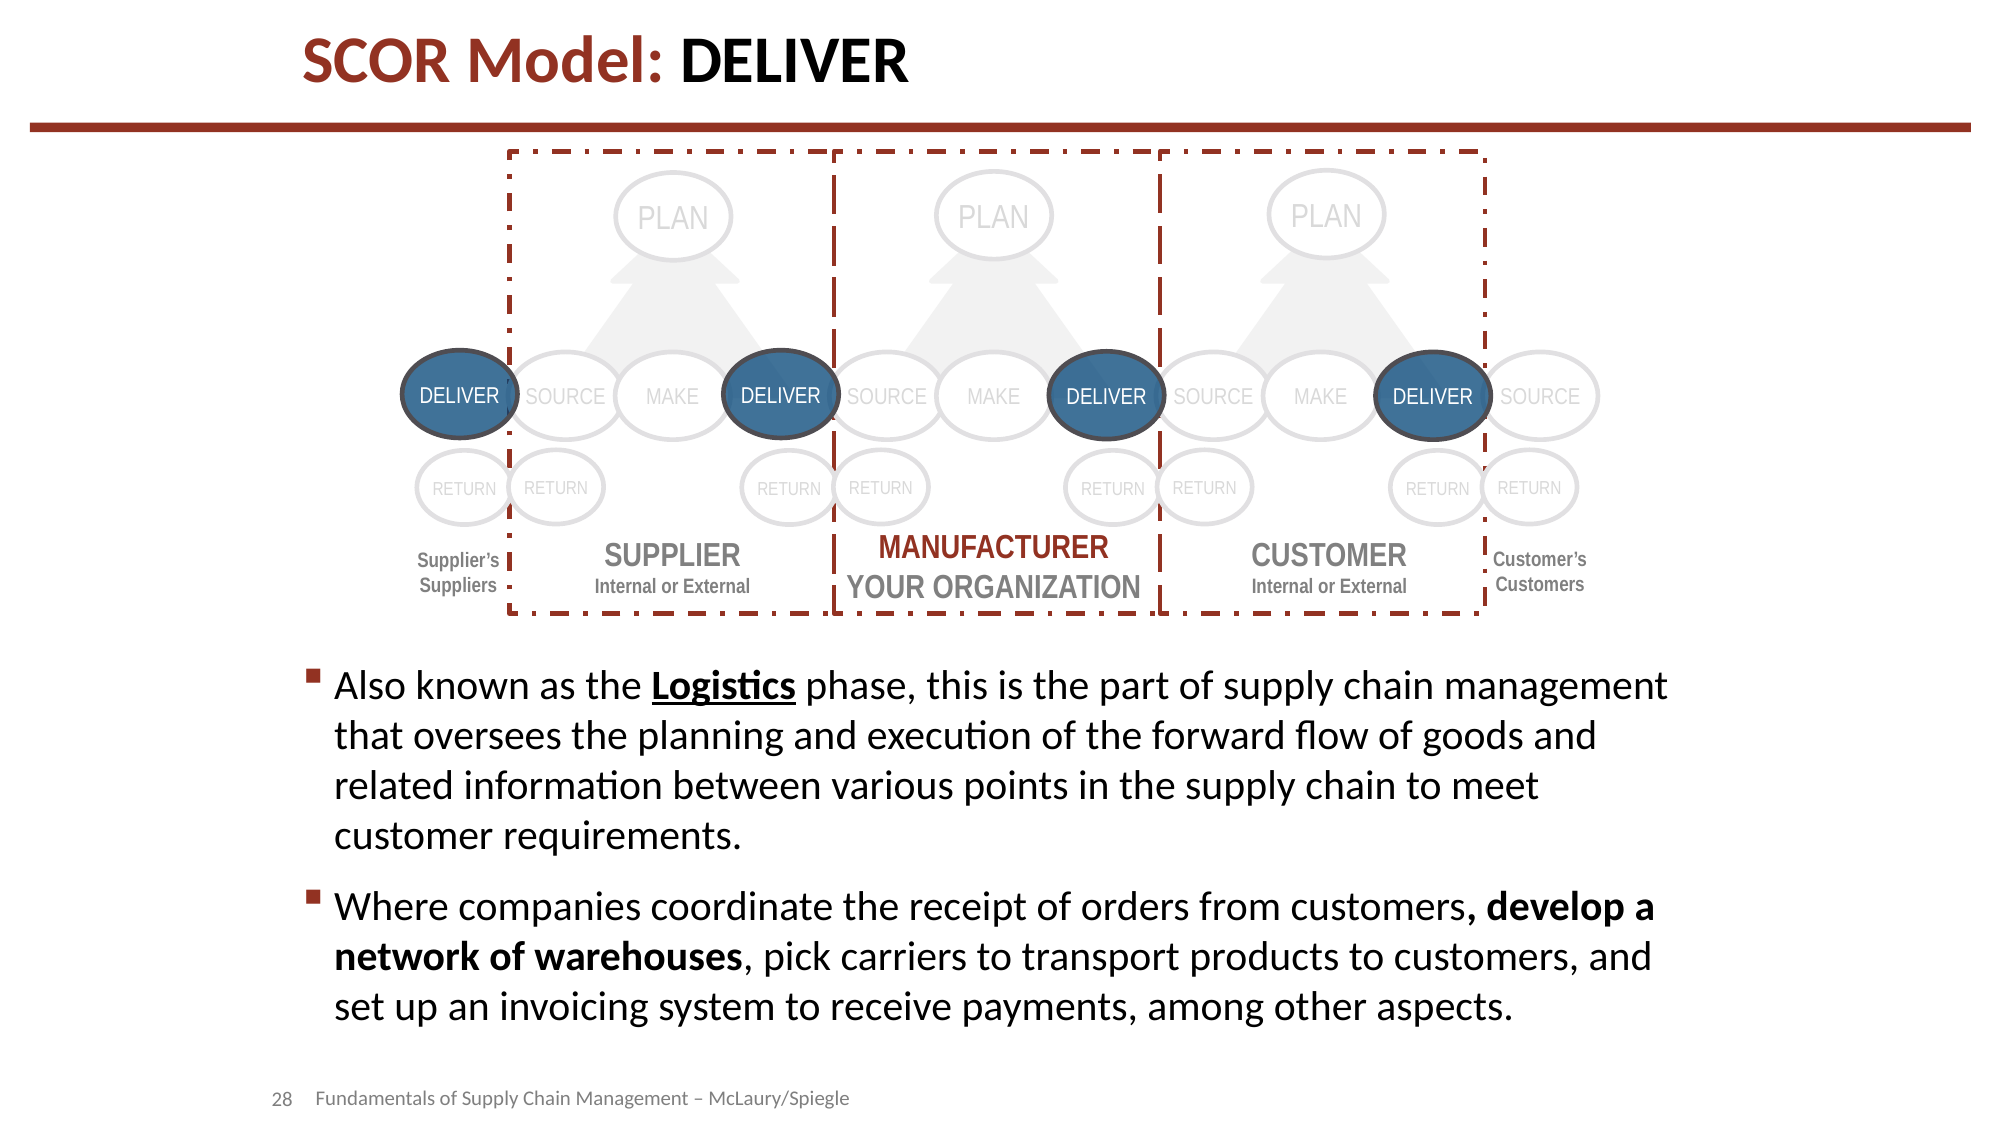

SCOR Model: DELIVER

PLAN
PLAN
PLAN

DELIVER
DELIVER
DELIVER
SOURCE
MAKE
SOURCE
MAKE
SOURCE
MAKE
DELIVER
SOURCE
RETURN
RETURN
RETURN
RETURN
RETURN
RETURN
RETURN
RETURN
MANUFACTURER
YOUR ORGANIZATION
SUPPLIER
Internal or External
CUSTOMER
Internal or External
Customer’s
Customers
Supplier’s
Suppliers
Also known as the Logistics phase, this is the part of supply chain management that oversees the planning and execution of the forward flow of goods and related information between various points in the supply chain to meet customer requirements.
Where companies coordinate the receipt of orders from customers, develop a network of warehouses, pick carriers to transport products to customers, and set up an invoicing system to receive payments, among other aspects.
28
Fundamentals of Supply Chain Management – McLaury/Spiegle